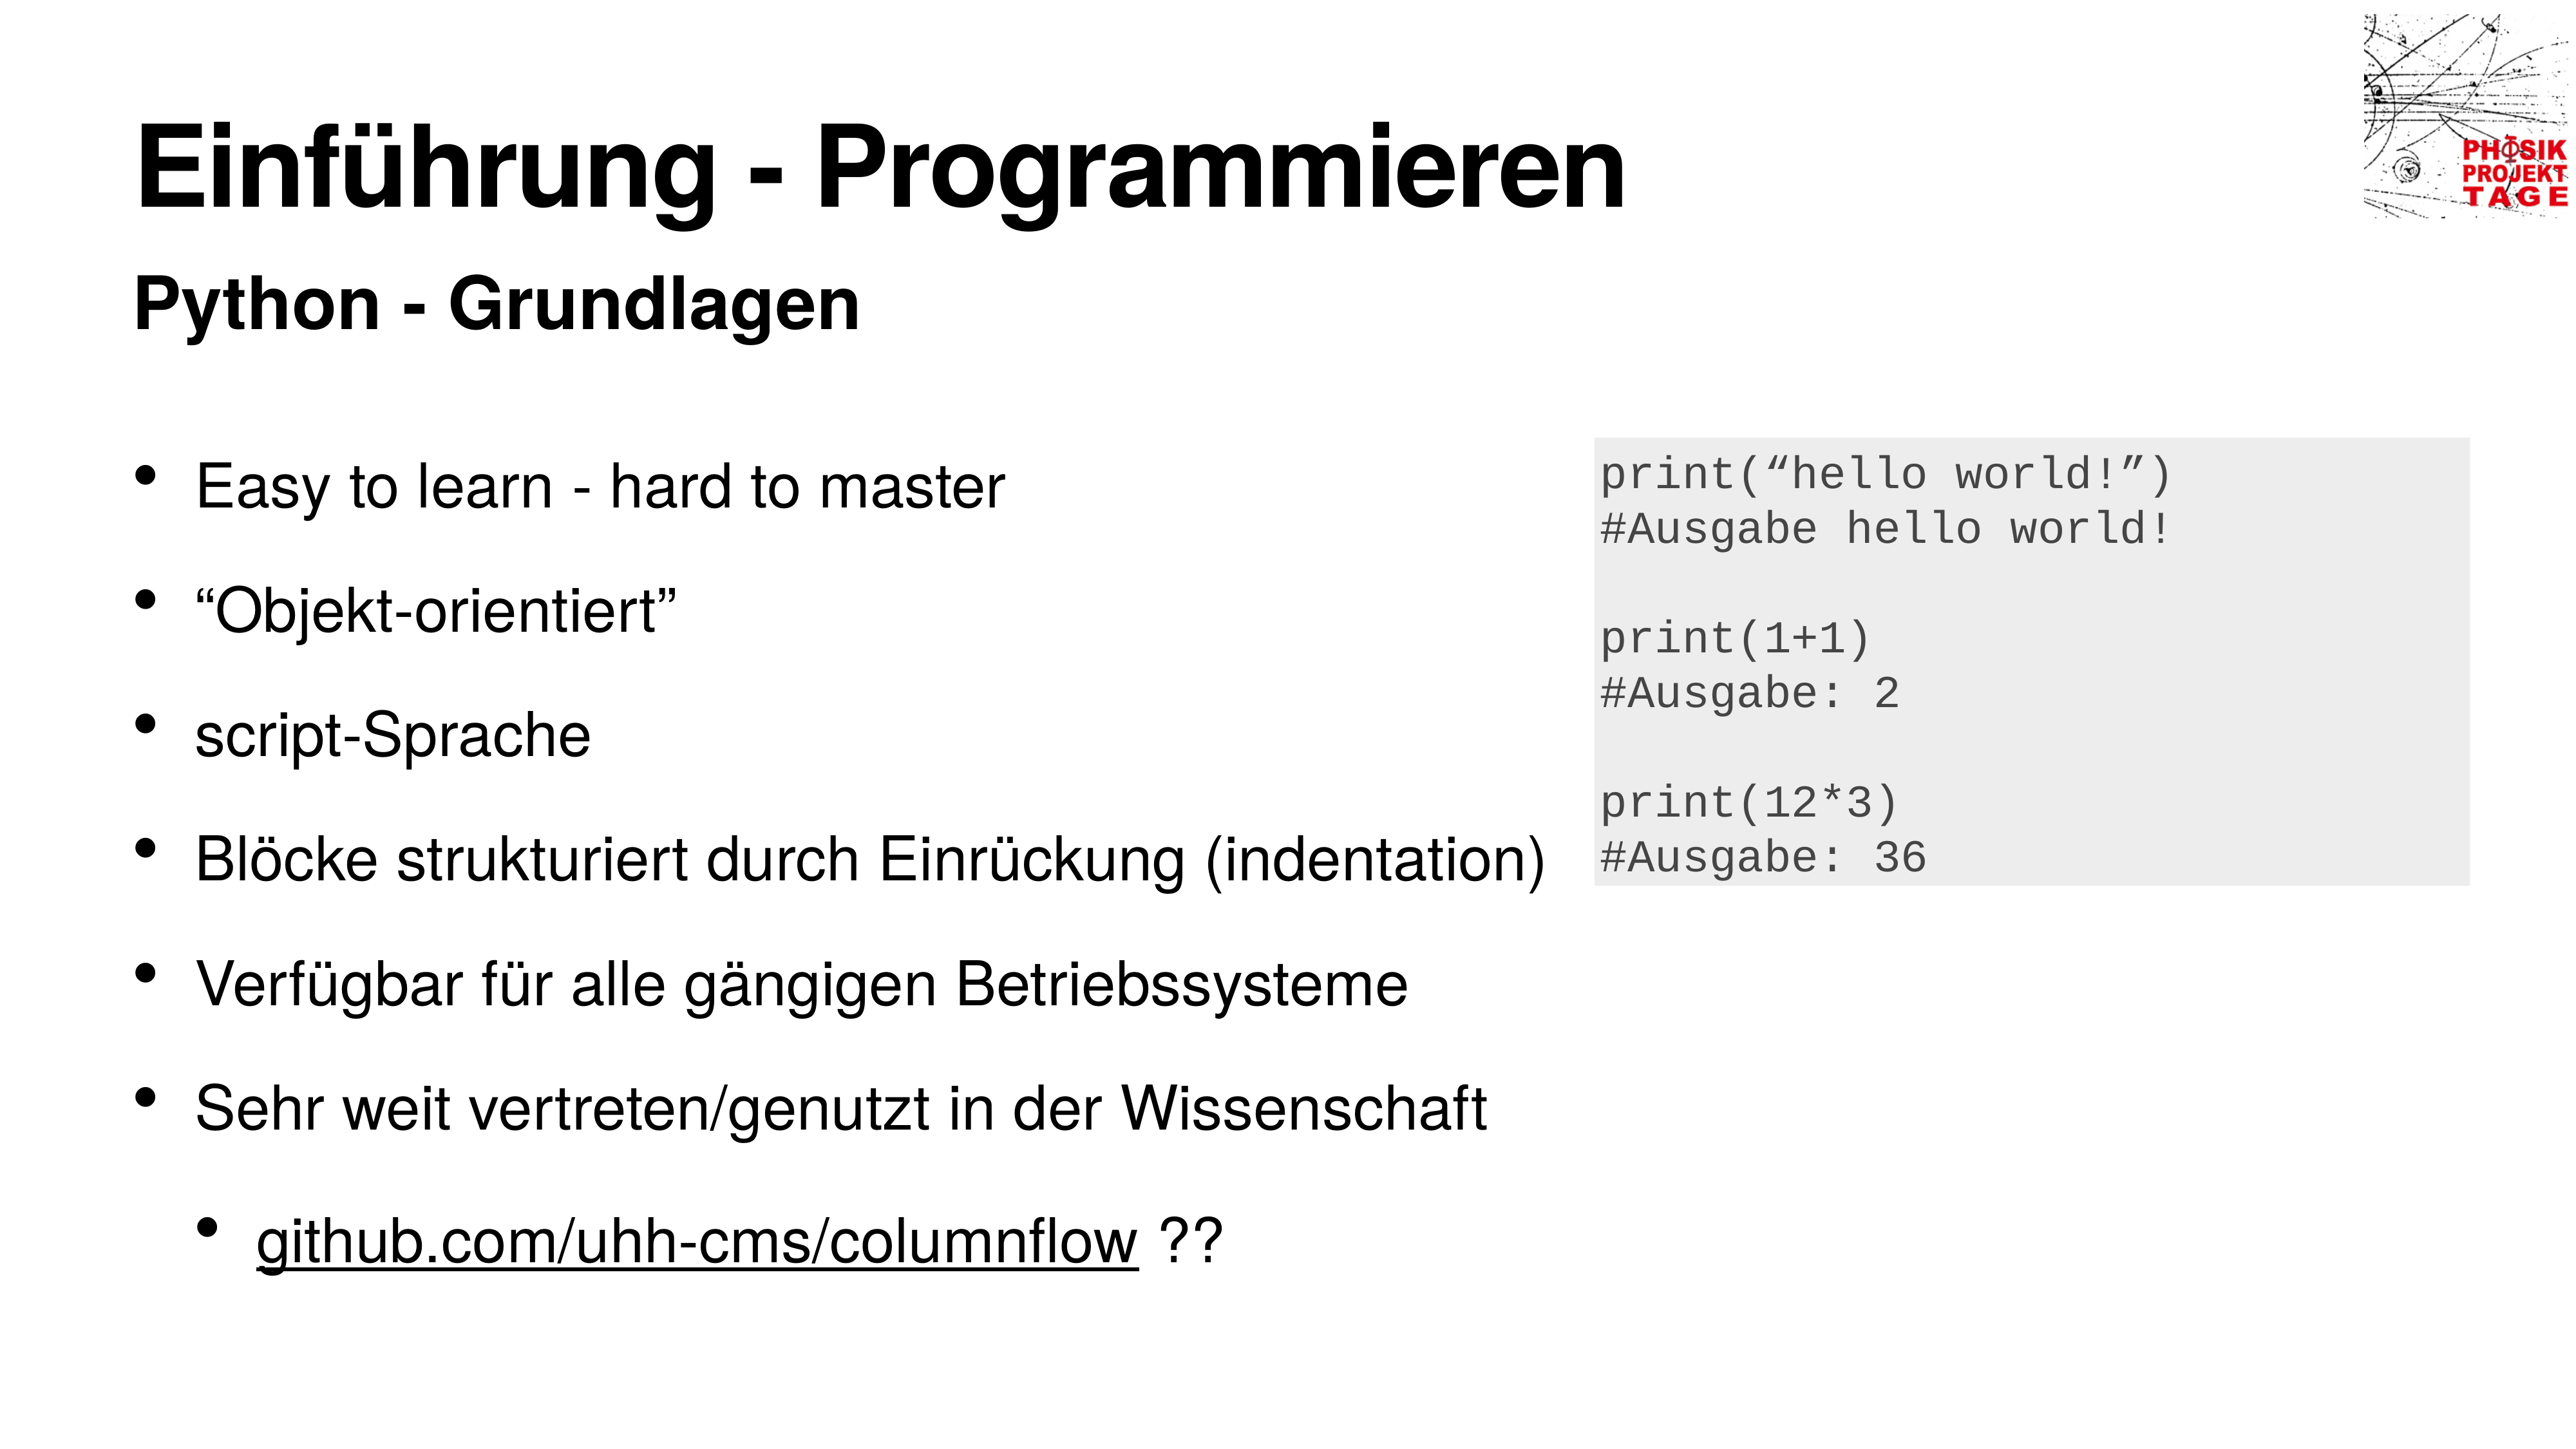

# Einführung - Programmieren
Python - Grundlagen
Easy to learn - hard to master
“Objekt-orientiert”
script-Sprache
Blöcke strukturiert durch Einrückung (indentation)
Verfügbar für alle gängigen Betriebssysteme
Sehr weit vertreten/genutzt in der Wissenschaft
github.com/uhh-cms/columnflow ??
print(“hello world!”)
#Ausgabe hello world!

print(1+1)
#Ausgabe: 2

print(12*3)
#Ausgabe: 36